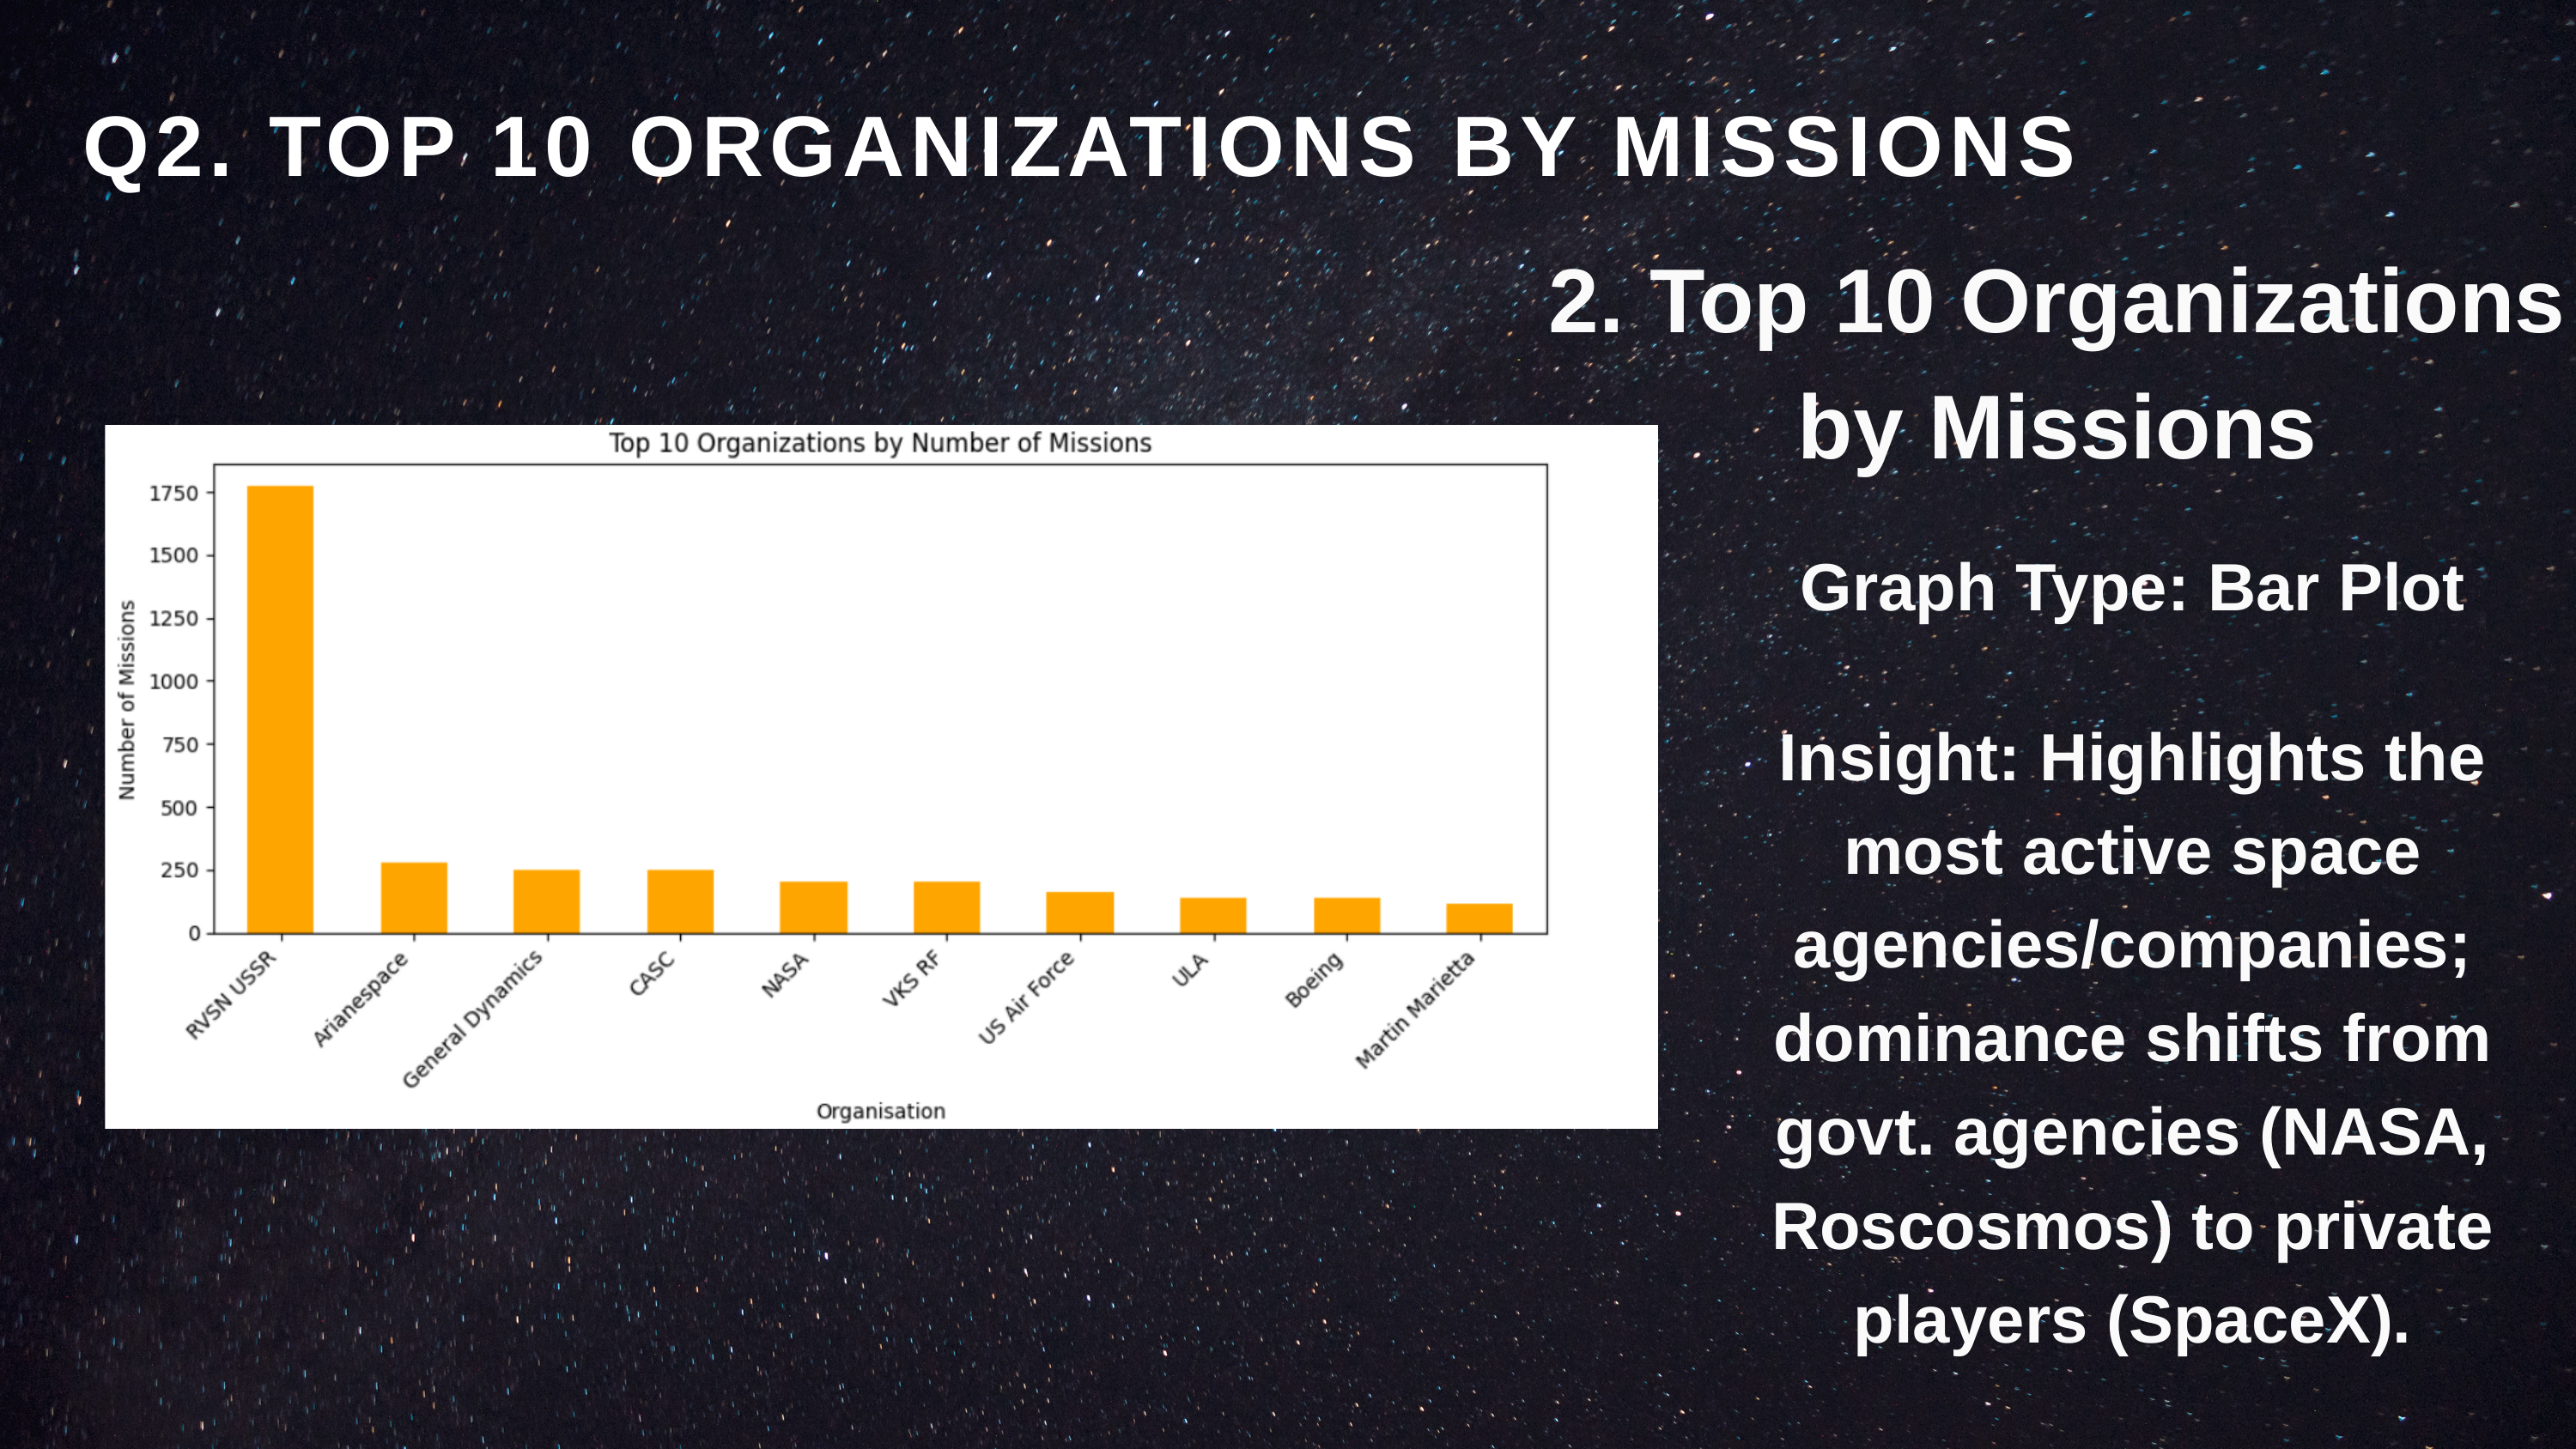

Q2. TOP 10 ORGANIZATIONS BY MISSIONS
2. Top 10 Organizations by Missions

Graph Type: Bar Plot

Insight: Highlights the most active space agencies/companies; dominance shifts from govt. agencies (NASA, Roscosmos) to private players (SpaceX).